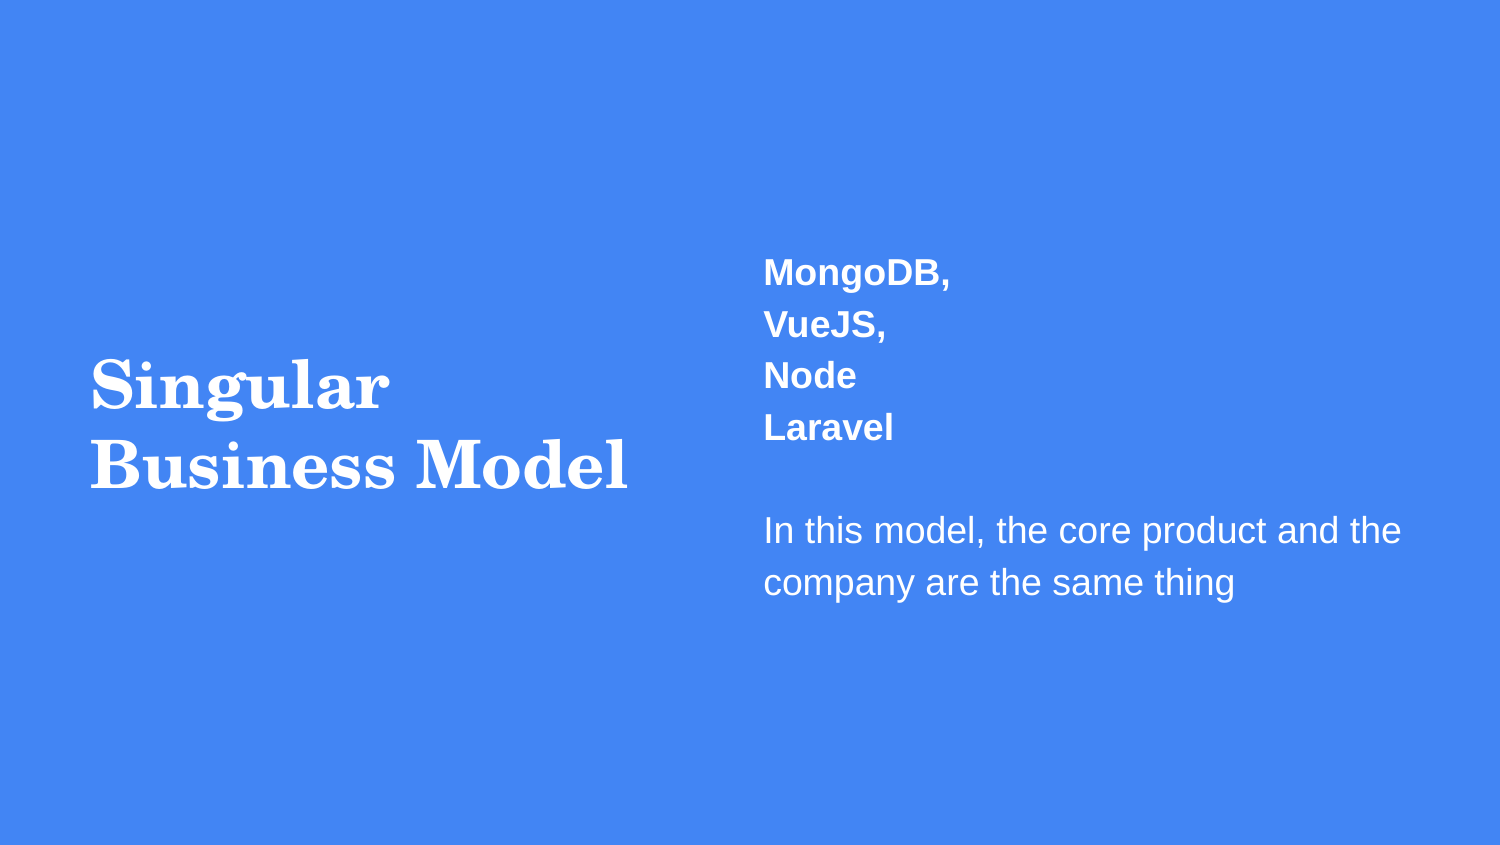

MongoDB,
VueJS,
Node
Laravel

In this model, the core product and the company are the same thing
Singular Business Model